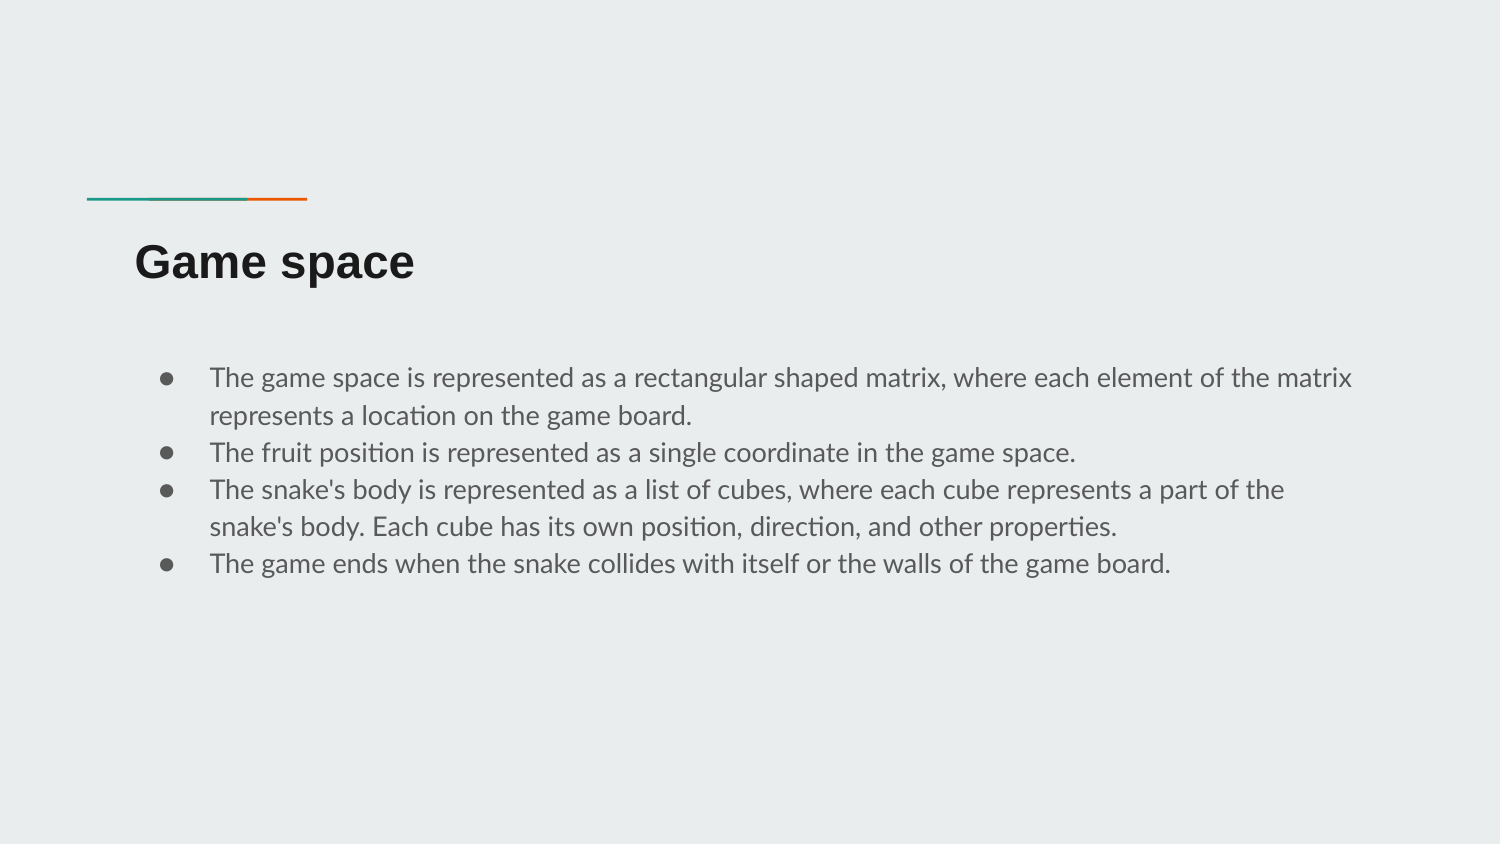

# Game space
The game space is represented as a rectangular shaped matrix, where each element of the matrix represents a location on the game board.
The fruit position is represented as a single coordinate in the game space.
The snake's body is represented as a list of cubes, where each cube represents a part of the snake's body. Each cube has its own position, direction, and other properties.
The game ends when the snake collides with itself or the walls of the game board.